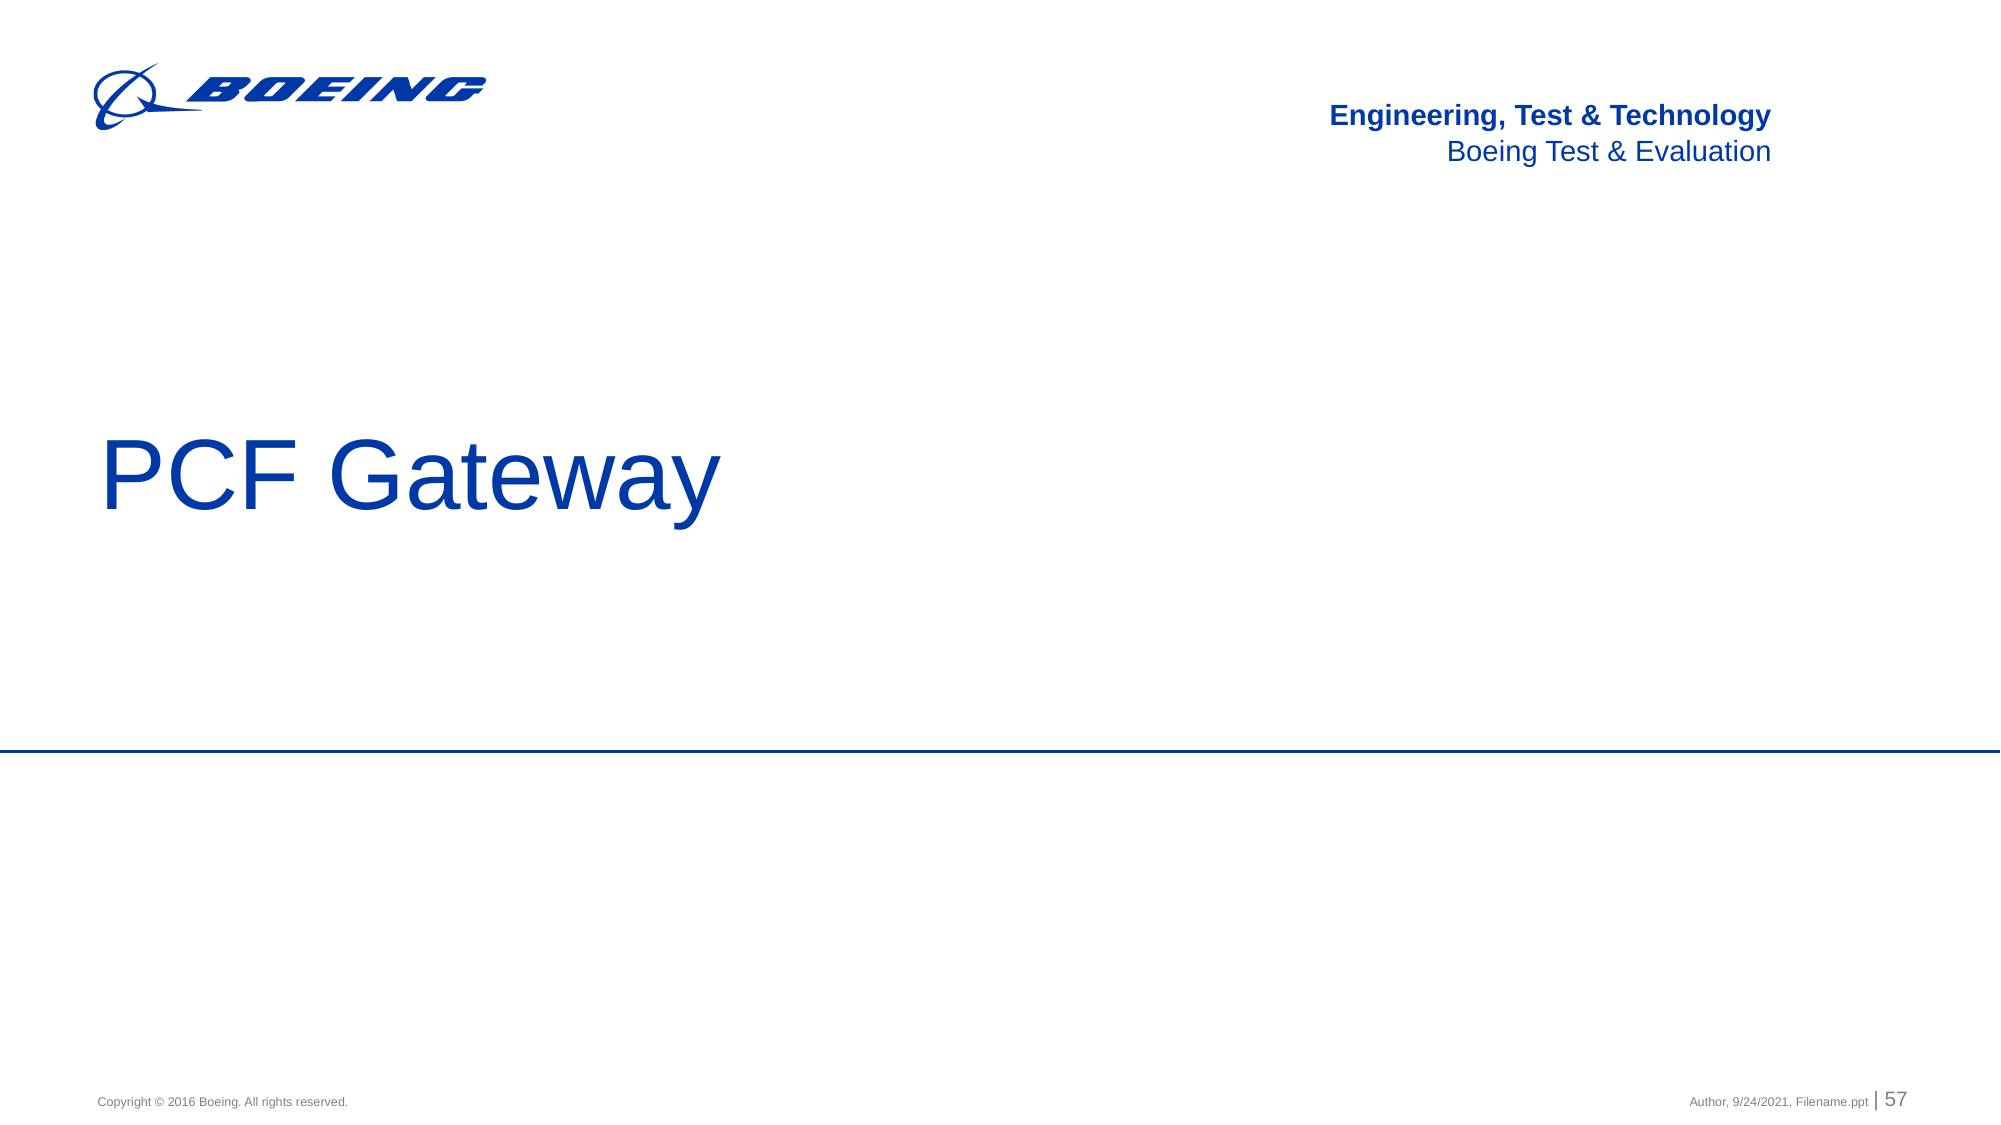

# PCF Gateway

Author, 9/24/2021, Filename.ppt | 57